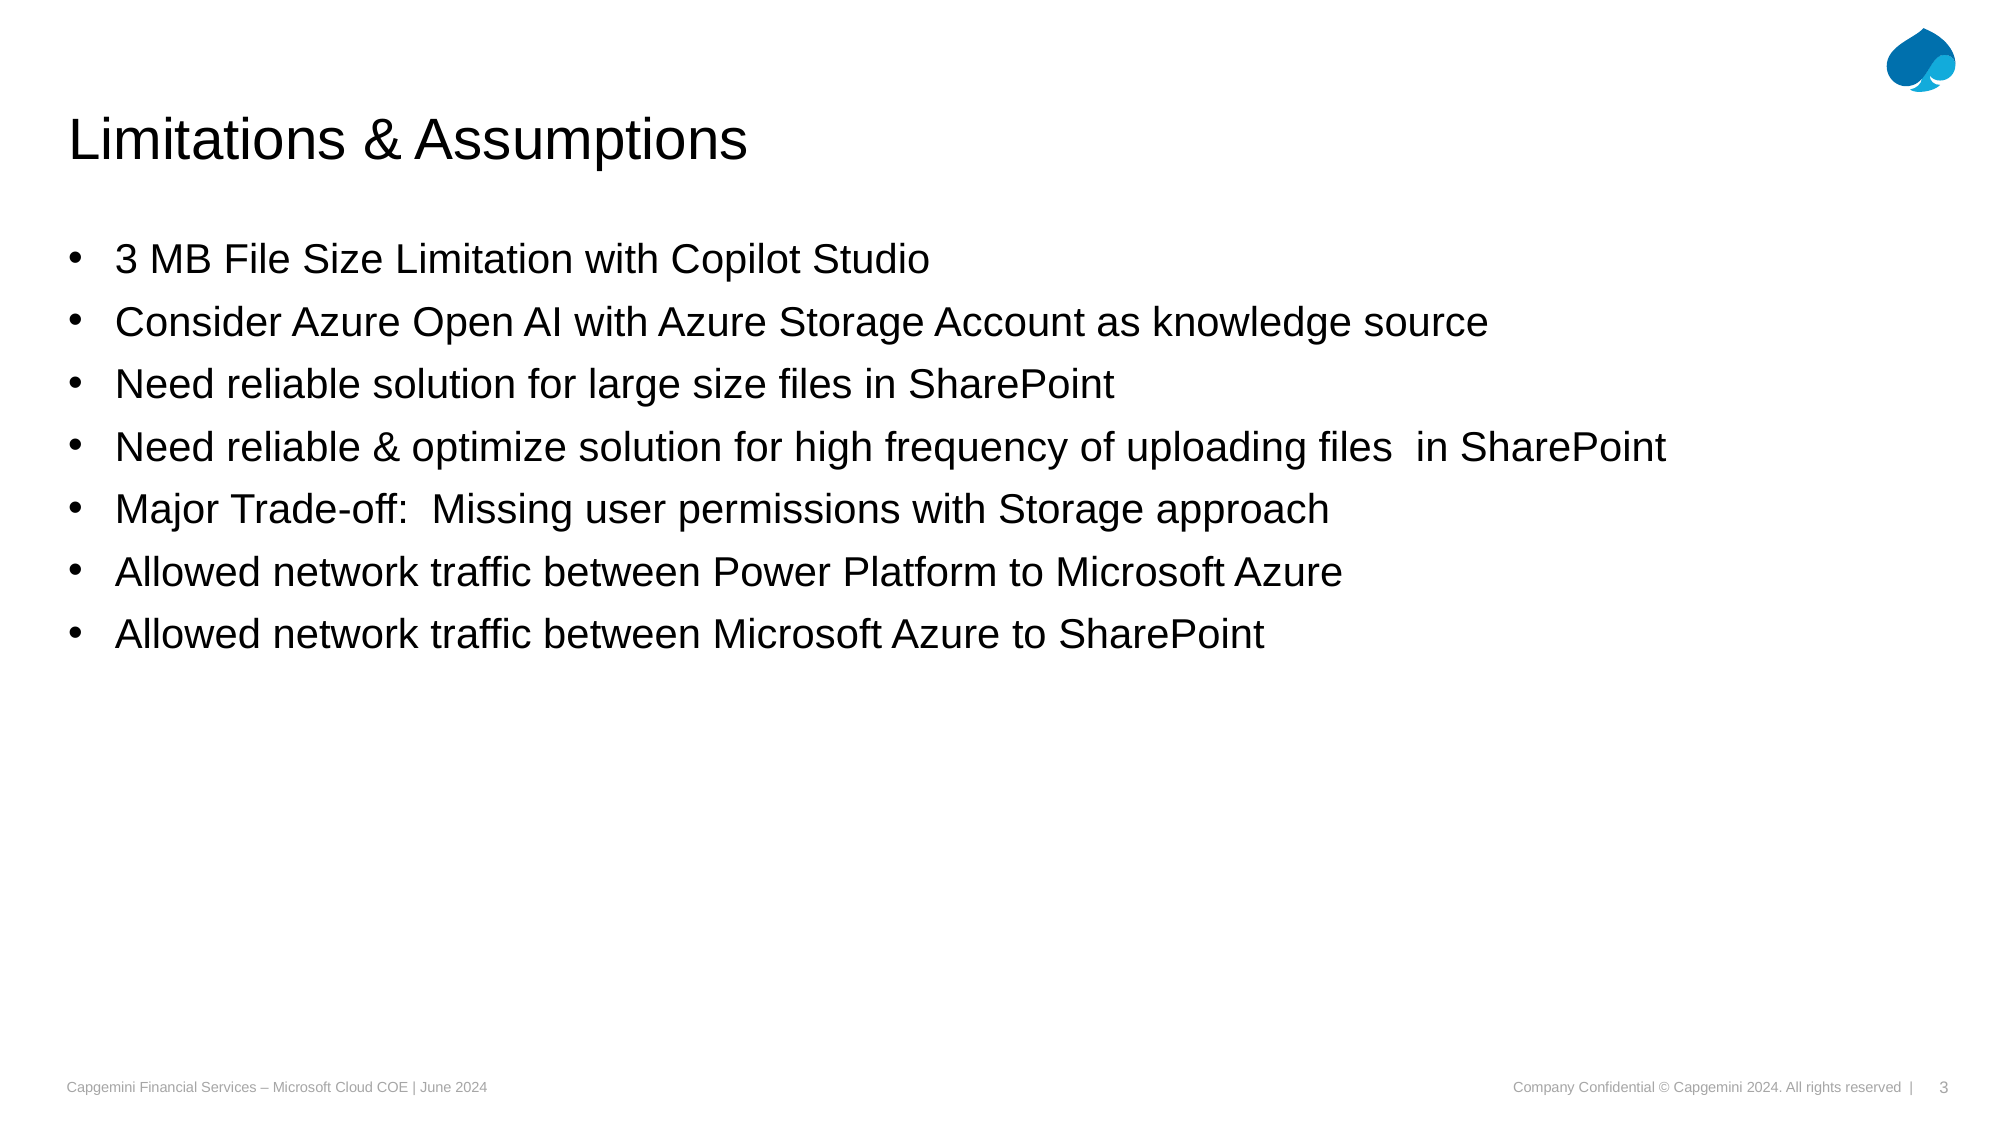

# Limitations & Assumptions
3 MB File Size Limitation with Copilot Studio
Consider Azure Open AI with Azure Storage Account as knowledge source
Need reliable solution for large size files in SharePoint
Need reliable & optimize solution for high frequency of uploading files  in SharePoint
Major Trade-off:  Missing user permissions with Storage approach
Allowed network traffic between Power Platform to Microsoft Azure
Allowed network traffic between Microsoft Azure to SharePoint